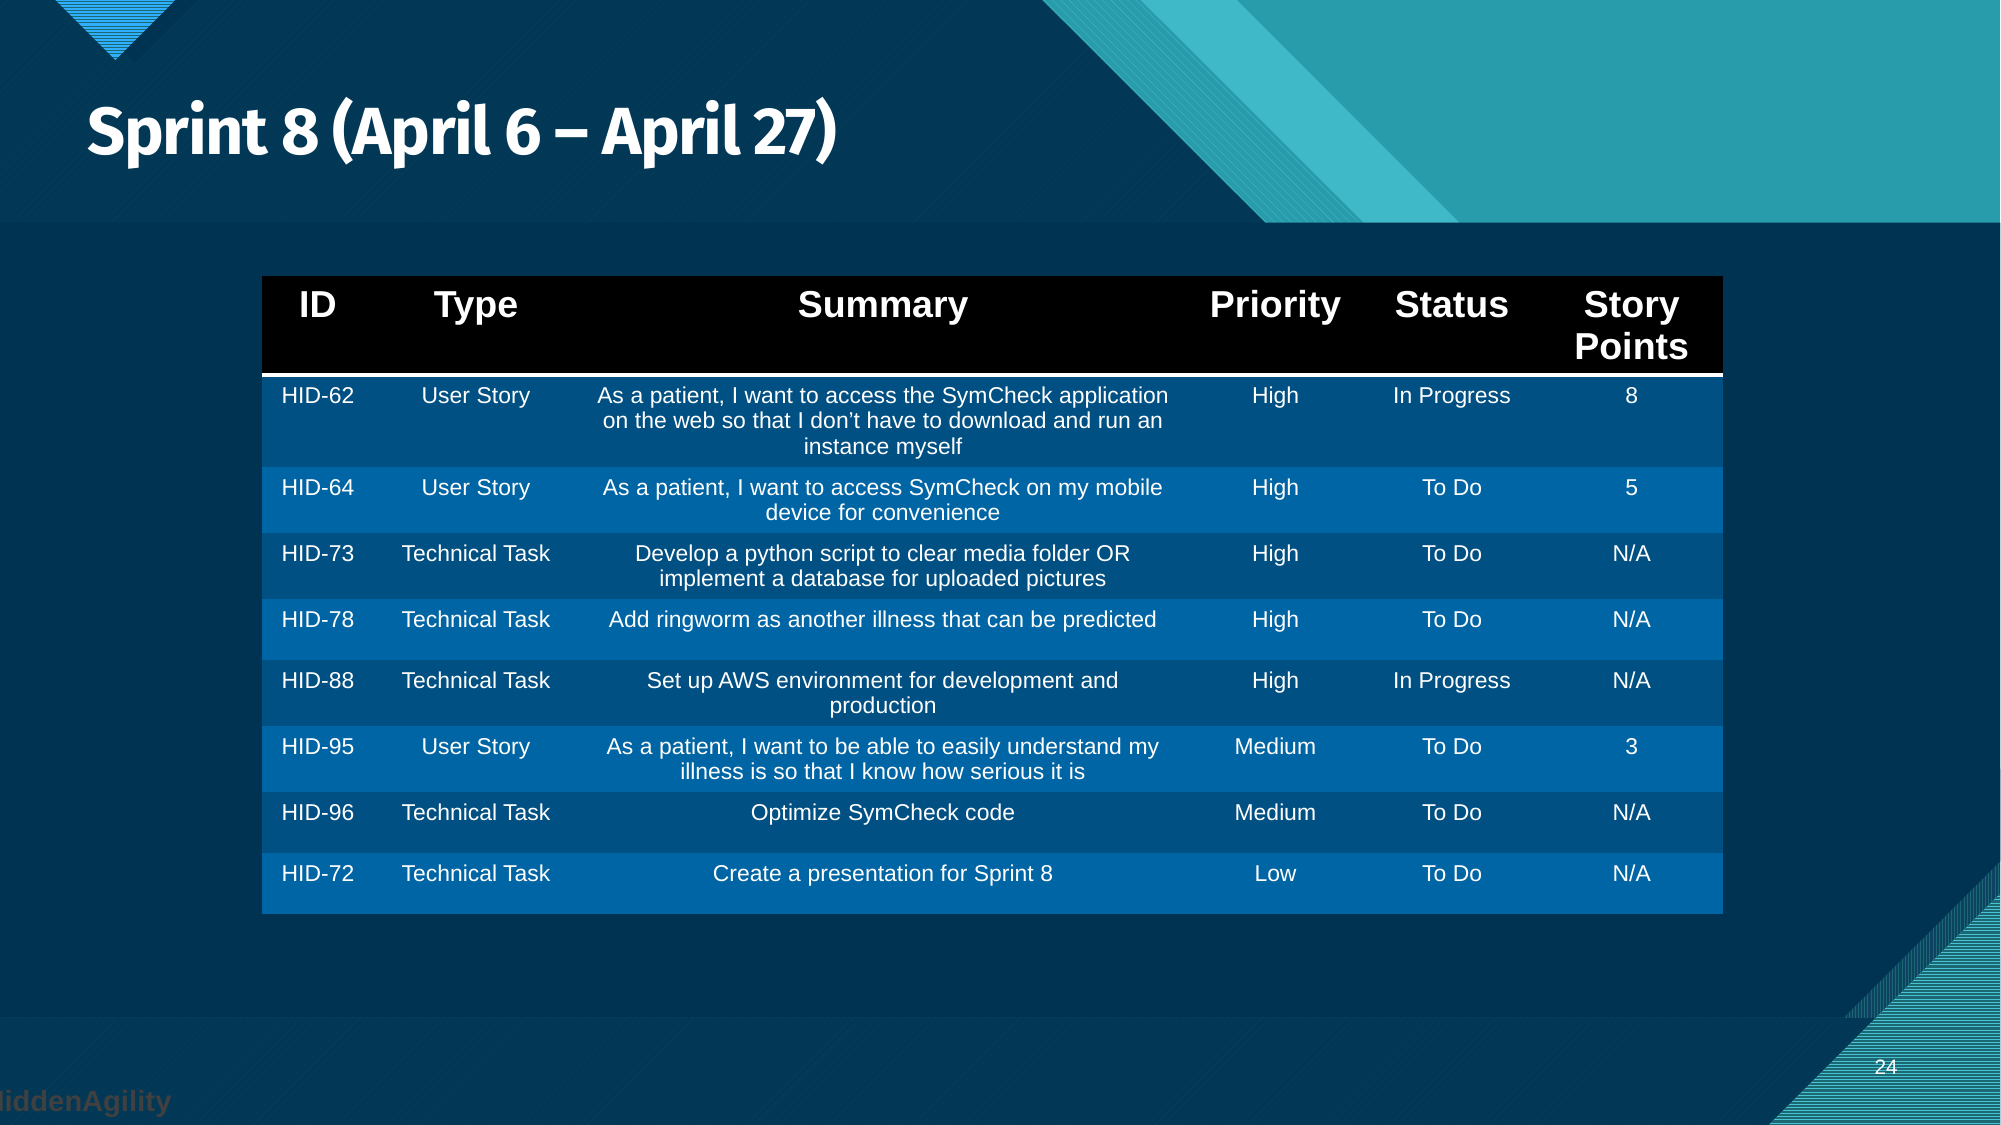

# Sprint 8 (April 6 – April 27)
| ID | Type | Summary | Priority | Status | Story Points |
| --- | --- | --- | --- | --- | --- |
| HID-62 | User Story | As a patient, I want to access the SymCheck application on the web so that I don’t have to download and run an instance myself | High | In Progress | 8 |
| HID-64 | User Story | As a patient, I want to access SymCheck on my mobile device for convenience | High | To Do | 5 |
| HID-73 | Technical Task | Develop a python script to clear media folder OR implement a database for uploaded pictures | High | To Do | N/A |
| HID-78 | Technical Task | Add ringworm as another illness that can be predicted | High | To Do | N/A |
| HID-88 | Technical Task | Set up AWS environment for development and production | High | In Progress | N/A |
| HID-95 | User Story | As a patient, I want to be able to easily understand my illness is so that I know how serious it is | Medium | To Do | 3 |
| HID-96 | Technical Task | Optimize SymCheck code | Medium | To Do | N/A |
| HID-72 | Technical Task | Create a presentation for Sprint 8 | Low | To Do | N/A |
24
HiddenAgility